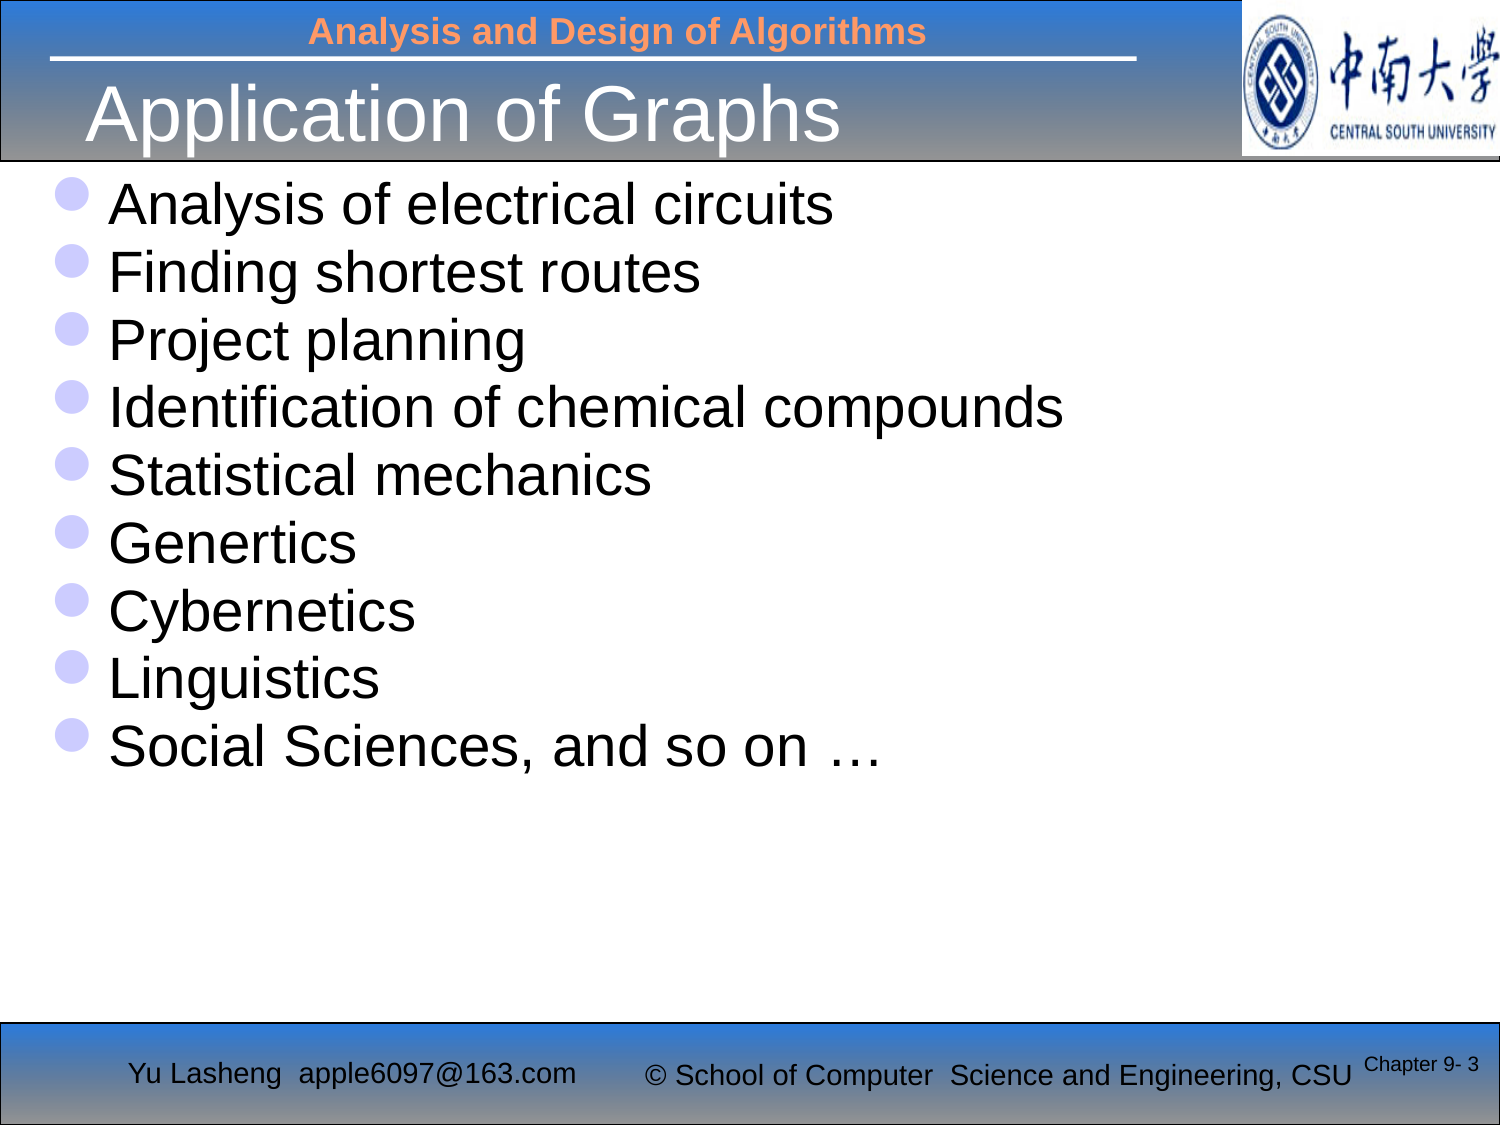

# Application of Graphs
Analysis of electrical circuits
Finding shortest routes
Project planning
Identification of chemical compounds
Statistical mechanics
Genertics
Cybernetics
Linguistics
Social Sciences, and so on …

Chapter 9- 3